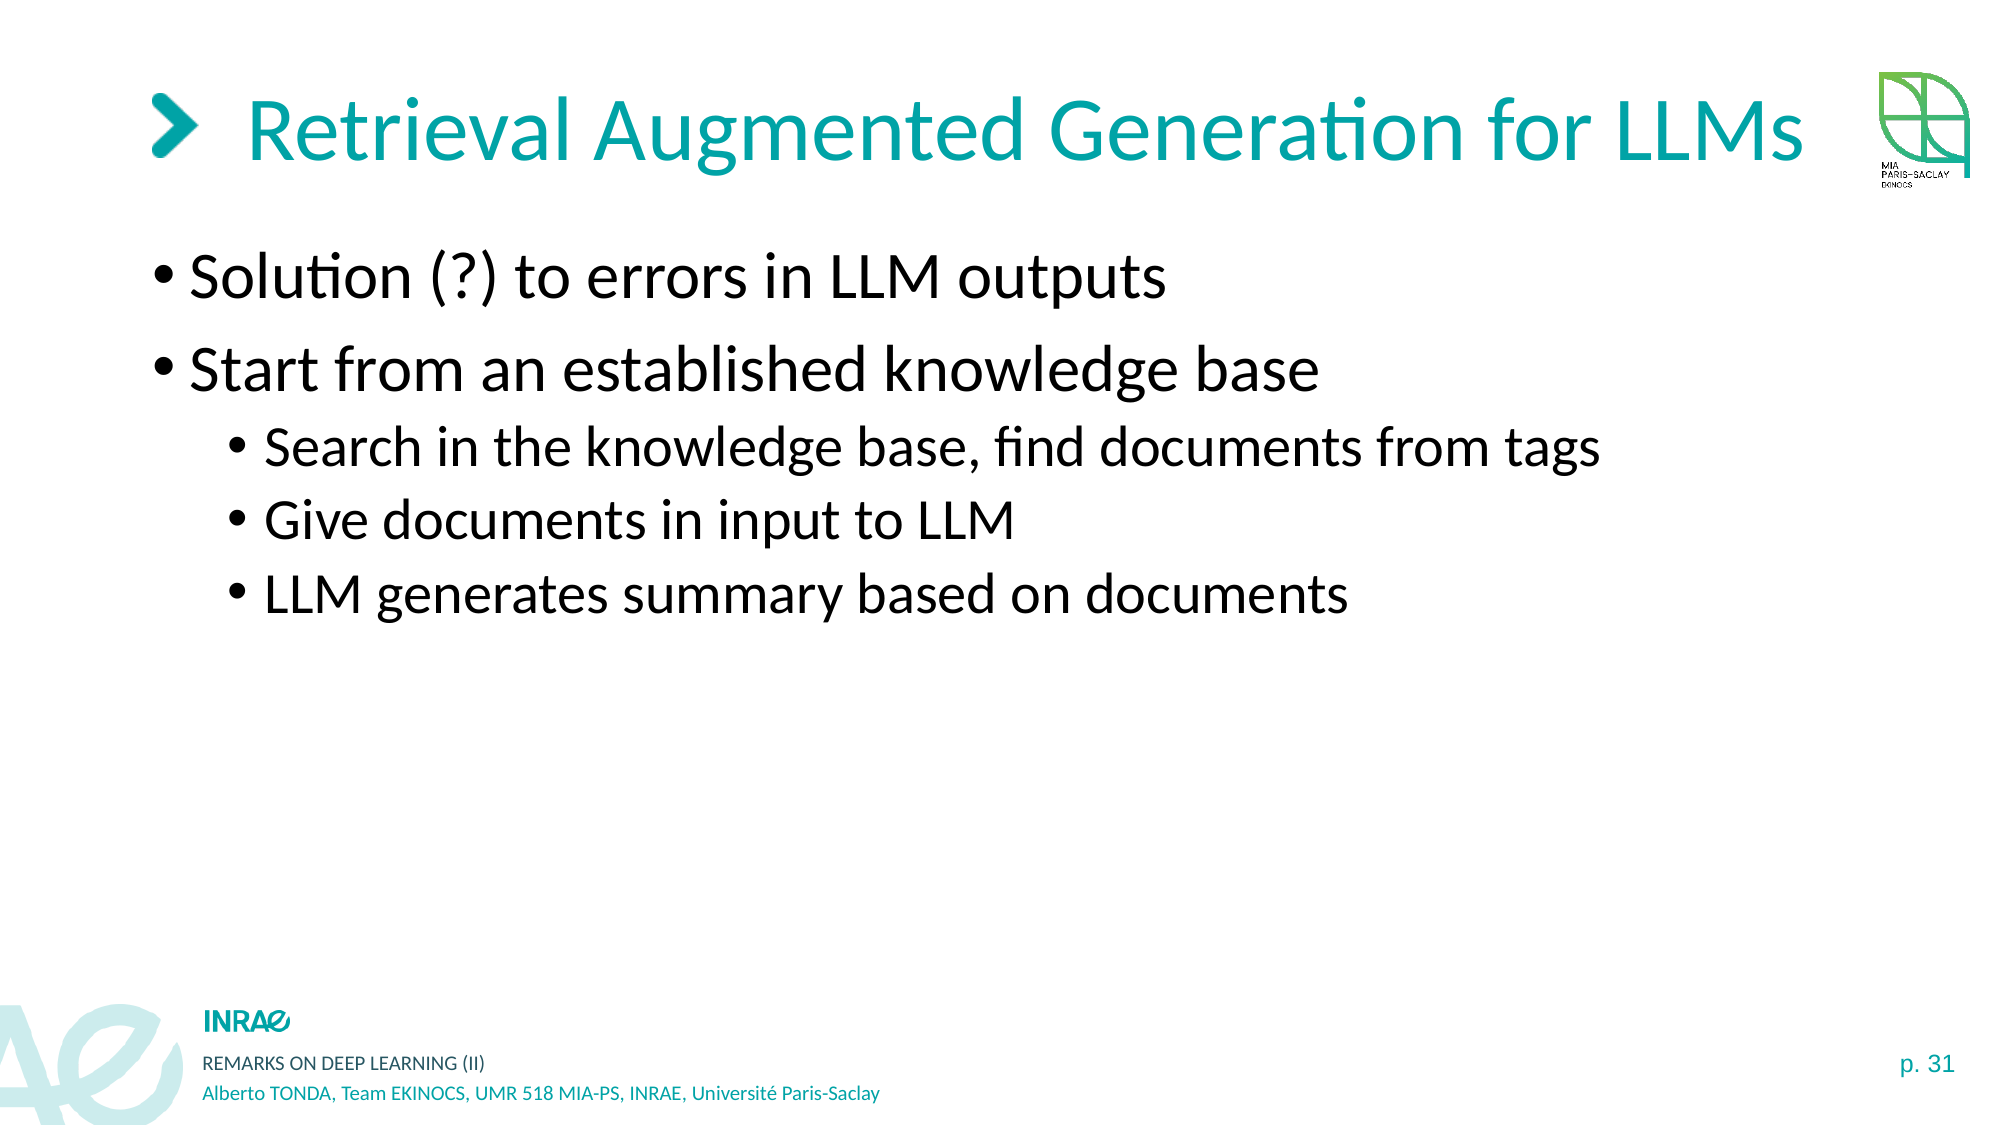

# Retrieval Augmented Generation for LLMs
Solution (?) to errors in LLM outputs
Start from an established knowledge base
Search in the knowledge base, find documents from tags
Give documents in input to LLM
LLM generates summary based on documents